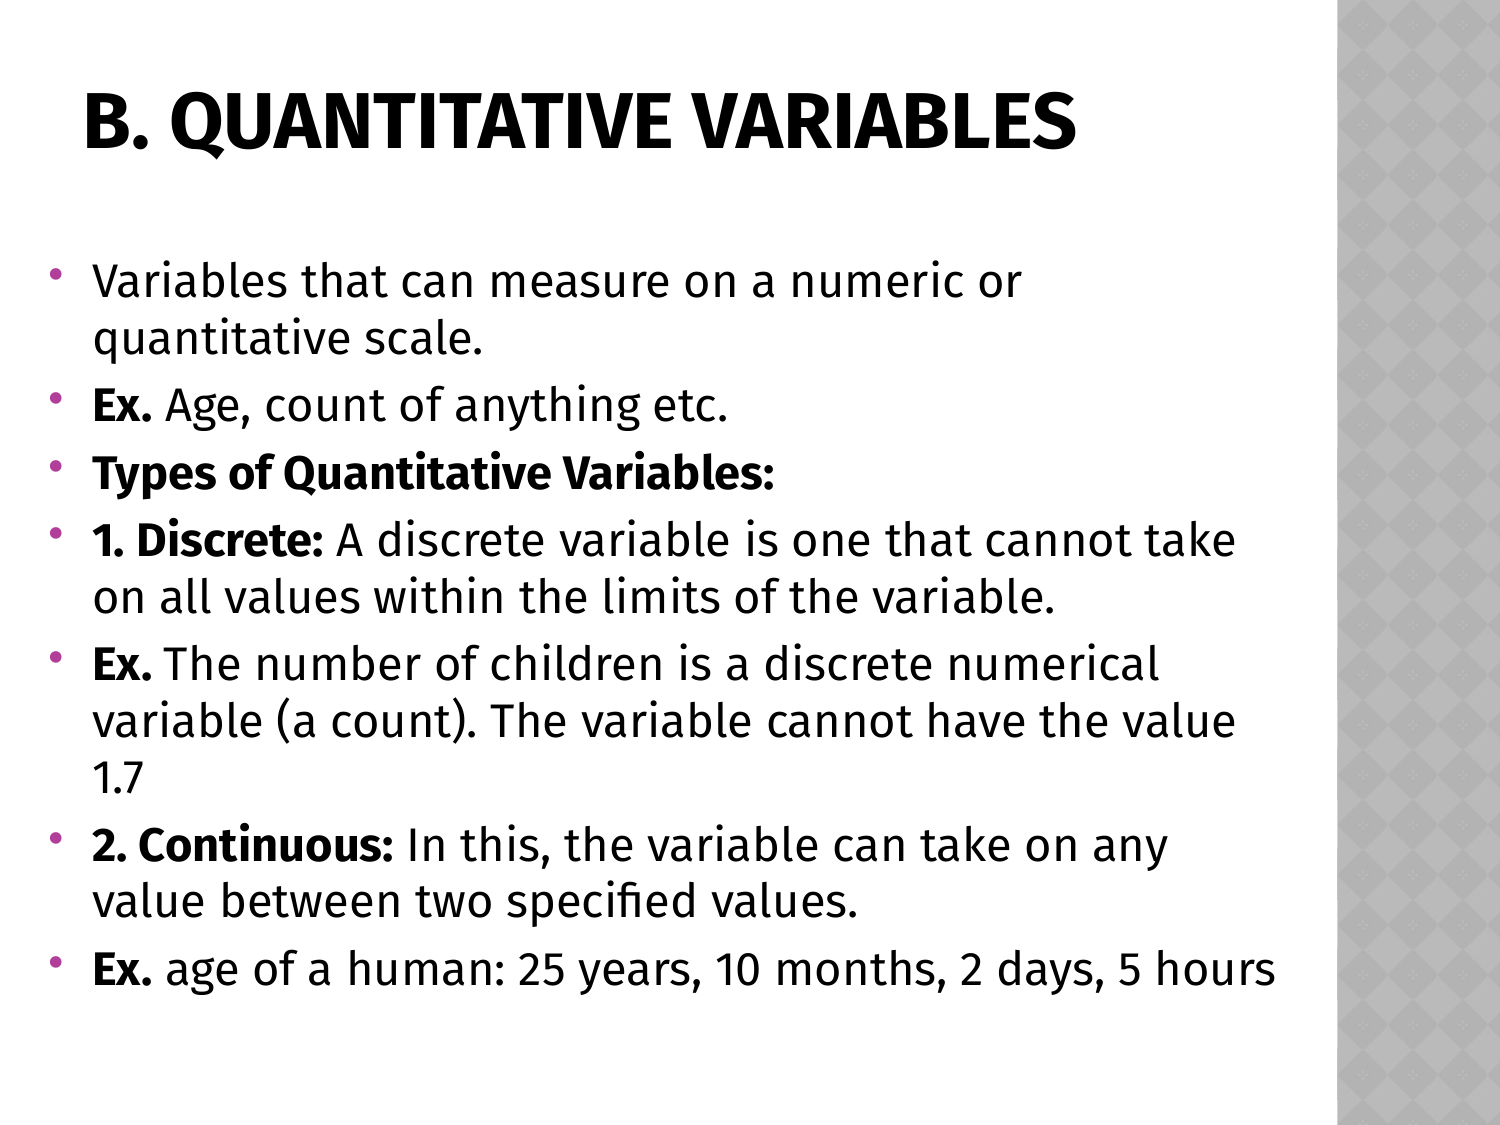

# b. Quantitative Variables

Variables that can measure on a numeric or quantitative scale.
Ex. Age, count of anything etc.
Types of Quantitative Variables:
1. Discrete: A discrete variable is one that cannot take on all values within the limits of the variable.
Ex. The number of children is a discrete numerical variable (a count). The variable cannot have the value 1.7
2. Continuous: In this, the variable can take on any value between two specified values.
Ex. age of a human: 25 years, 10 months, 2 days, 5 hours